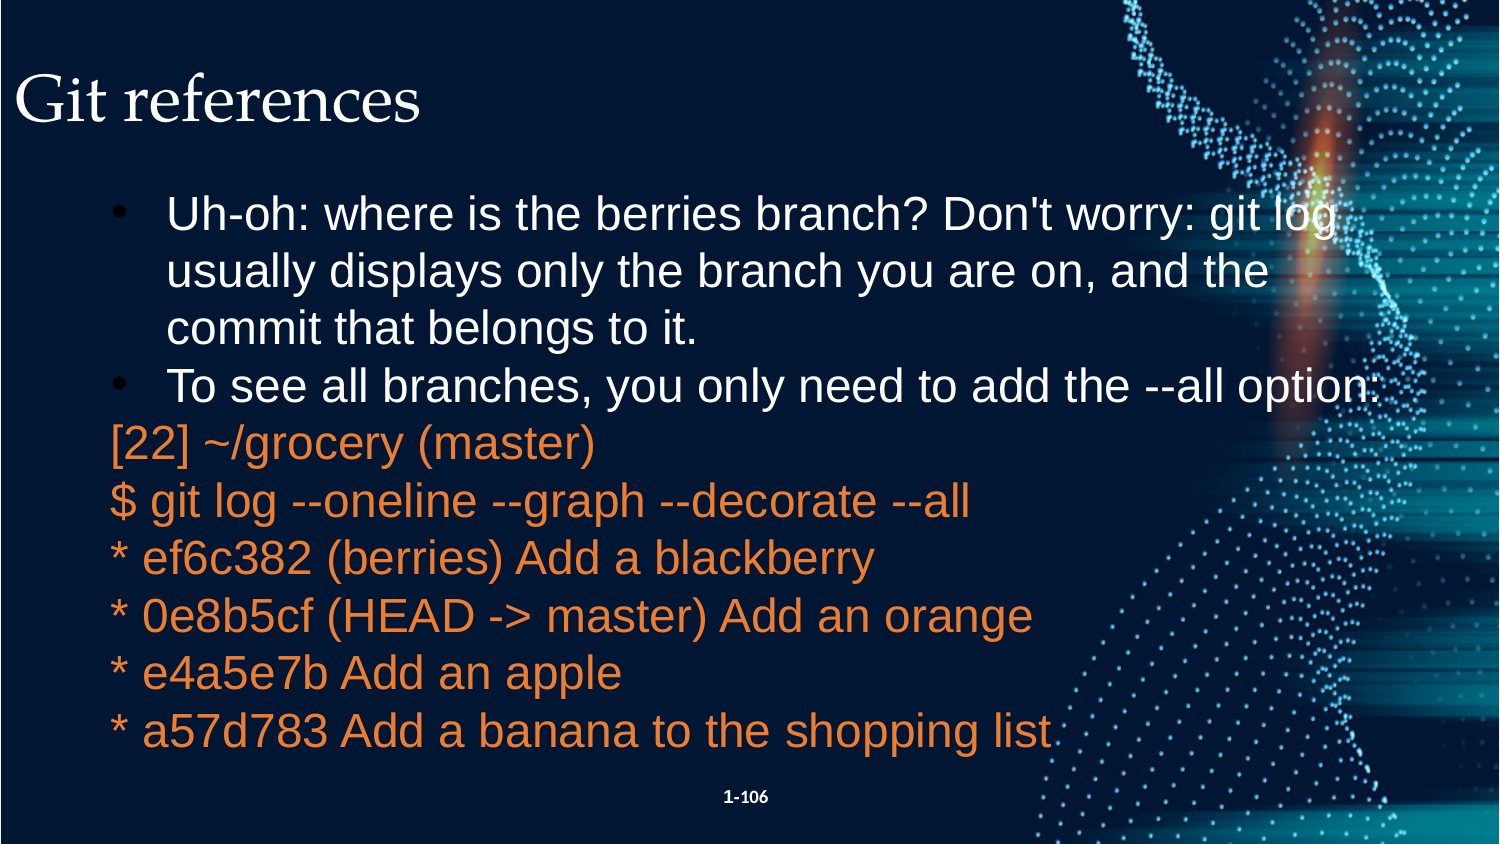

Git references
Uh-oh: where is the berries branch? Don't worry: git log usually displays only the branch you are on, and the commit that belongs to it.
To see all branches, you only need to add the --all option:
[22] ~/grocery (master)
$ git log --oneline --graph --decorate --all
* ef6c382 (berries) Add a blackberry
* 0e8b5cf (HEAD -> master) Add an orange
* e4a5e7b Add an apple
* a57d783 Add a banana to the shopping list

1-106